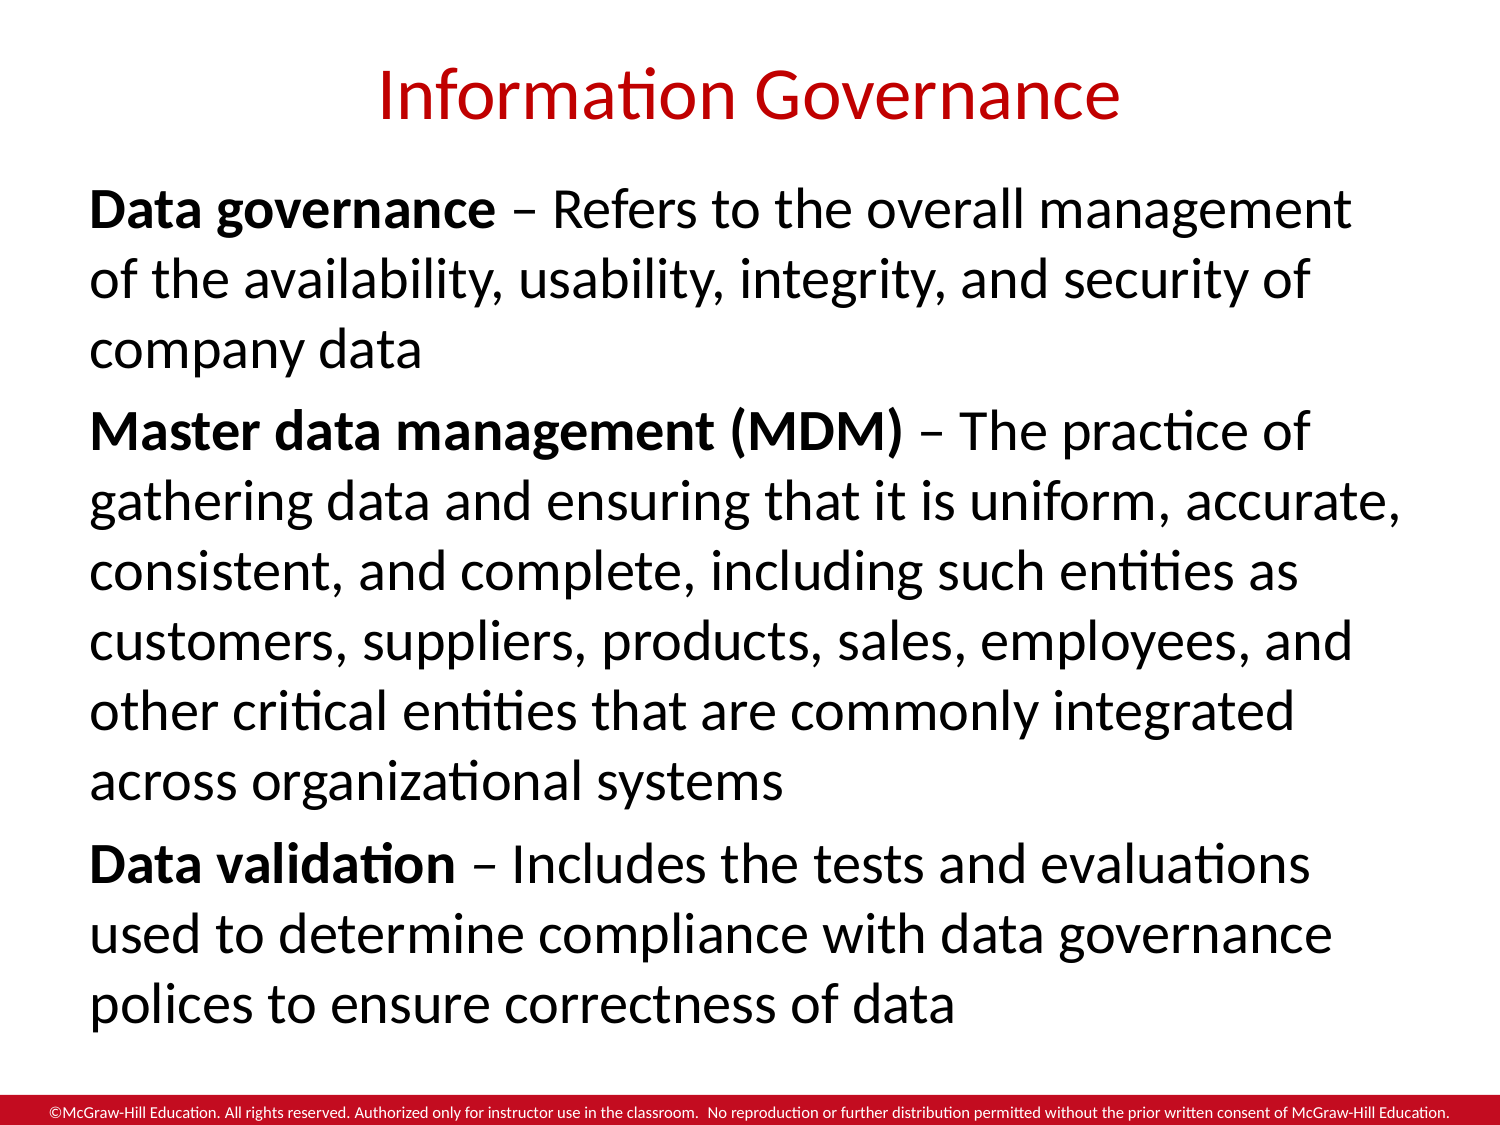

# Information Governance
Data governance – Refers to the overall management of the availability, usability, integrity, and security of company data
Master data management (MDM) – The practice of gathering data and ensuring that it is uniform, accurate, consistent, and complete, including such entities as customers, suppliers, products, sales, employees, and other critical entities that are commonly integrated across organizational systems
Data validation – Includes the tests and evaluations used to determine compliance with data governance polices to ensure correctness of data